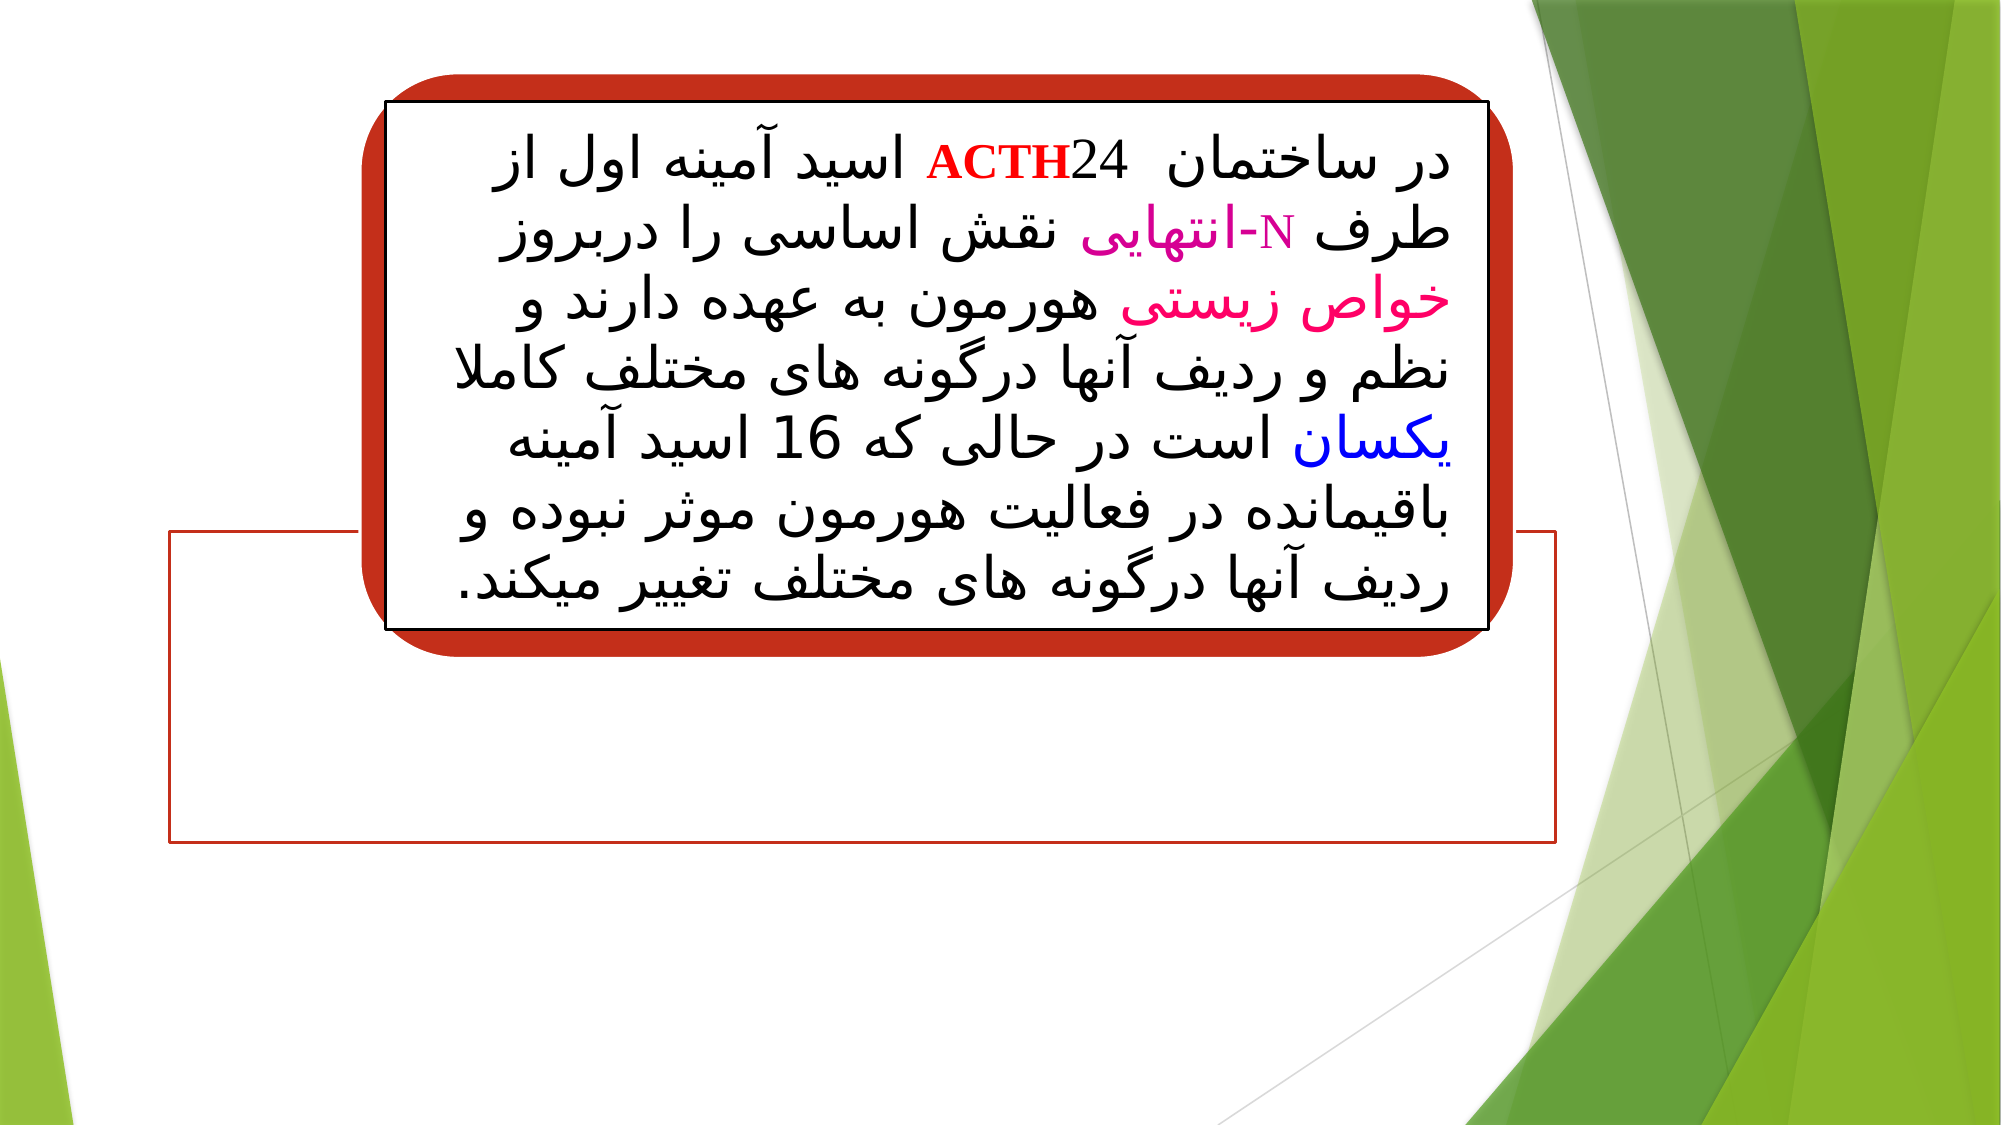

در ساختمان  ACTH24 اسید آمینه اول از طرف N-انتهایی نقش اساسی را دربروز خواص زیستی هورمون به عهده دارند و نظم و ردیف آنها درگونه های مختلف کاملا یکسان است در حالی که 16 اسید آمینه باقیمانده در فعالیت هورمون موثر نبوده و ردیف آنها درگونه های مختلف تغییر میکند.